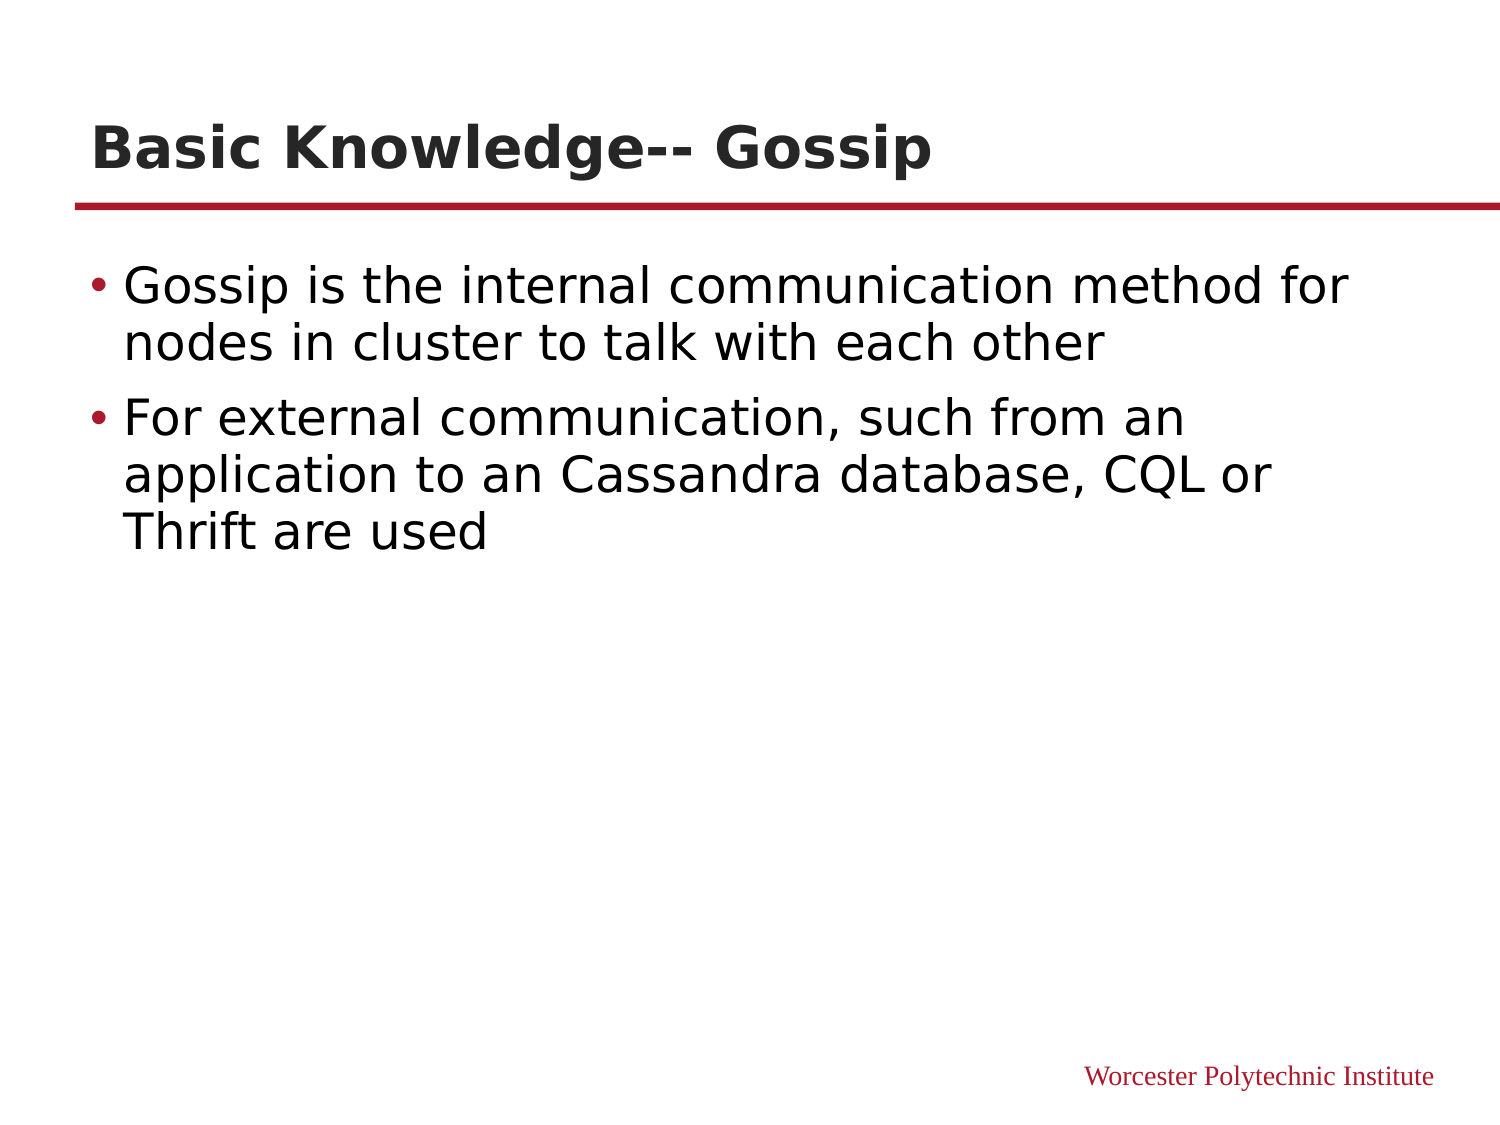

# Basic Knowledge-- Gossip
Gossip is the internal communication method for nodes in cluster to talk with each other
For external communication, such from an application to an Cassandra database, CQL or Thrift are used